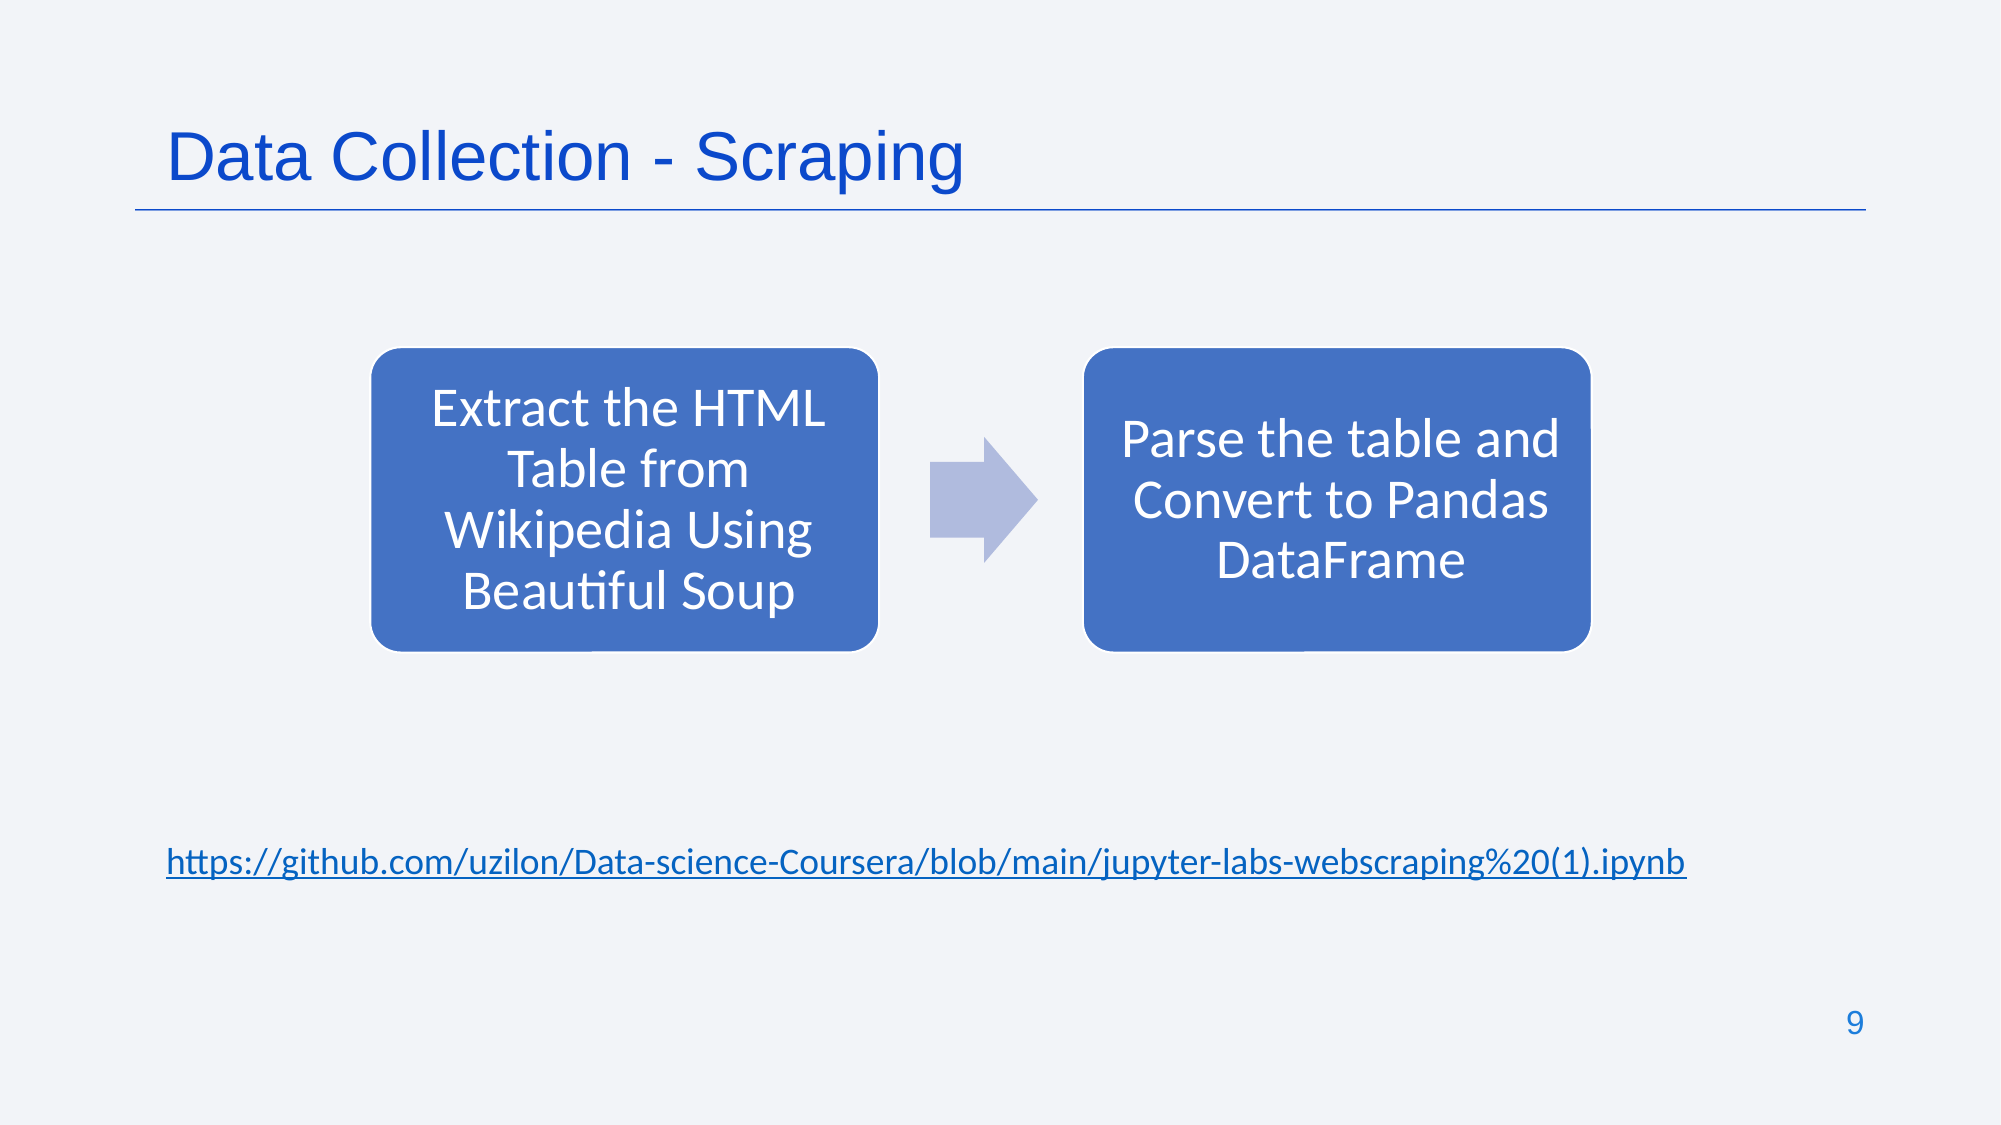

Data Collection - Scraping
Extract the HTML Table from Wikipedia Using Beautiful Soup

Parse the table and Convert to Pandas DataFrame
https://github.com/uzilon/Data-science-Coursera/blob/main/jupyter-labs-webscraping%20(1).ipynb
9